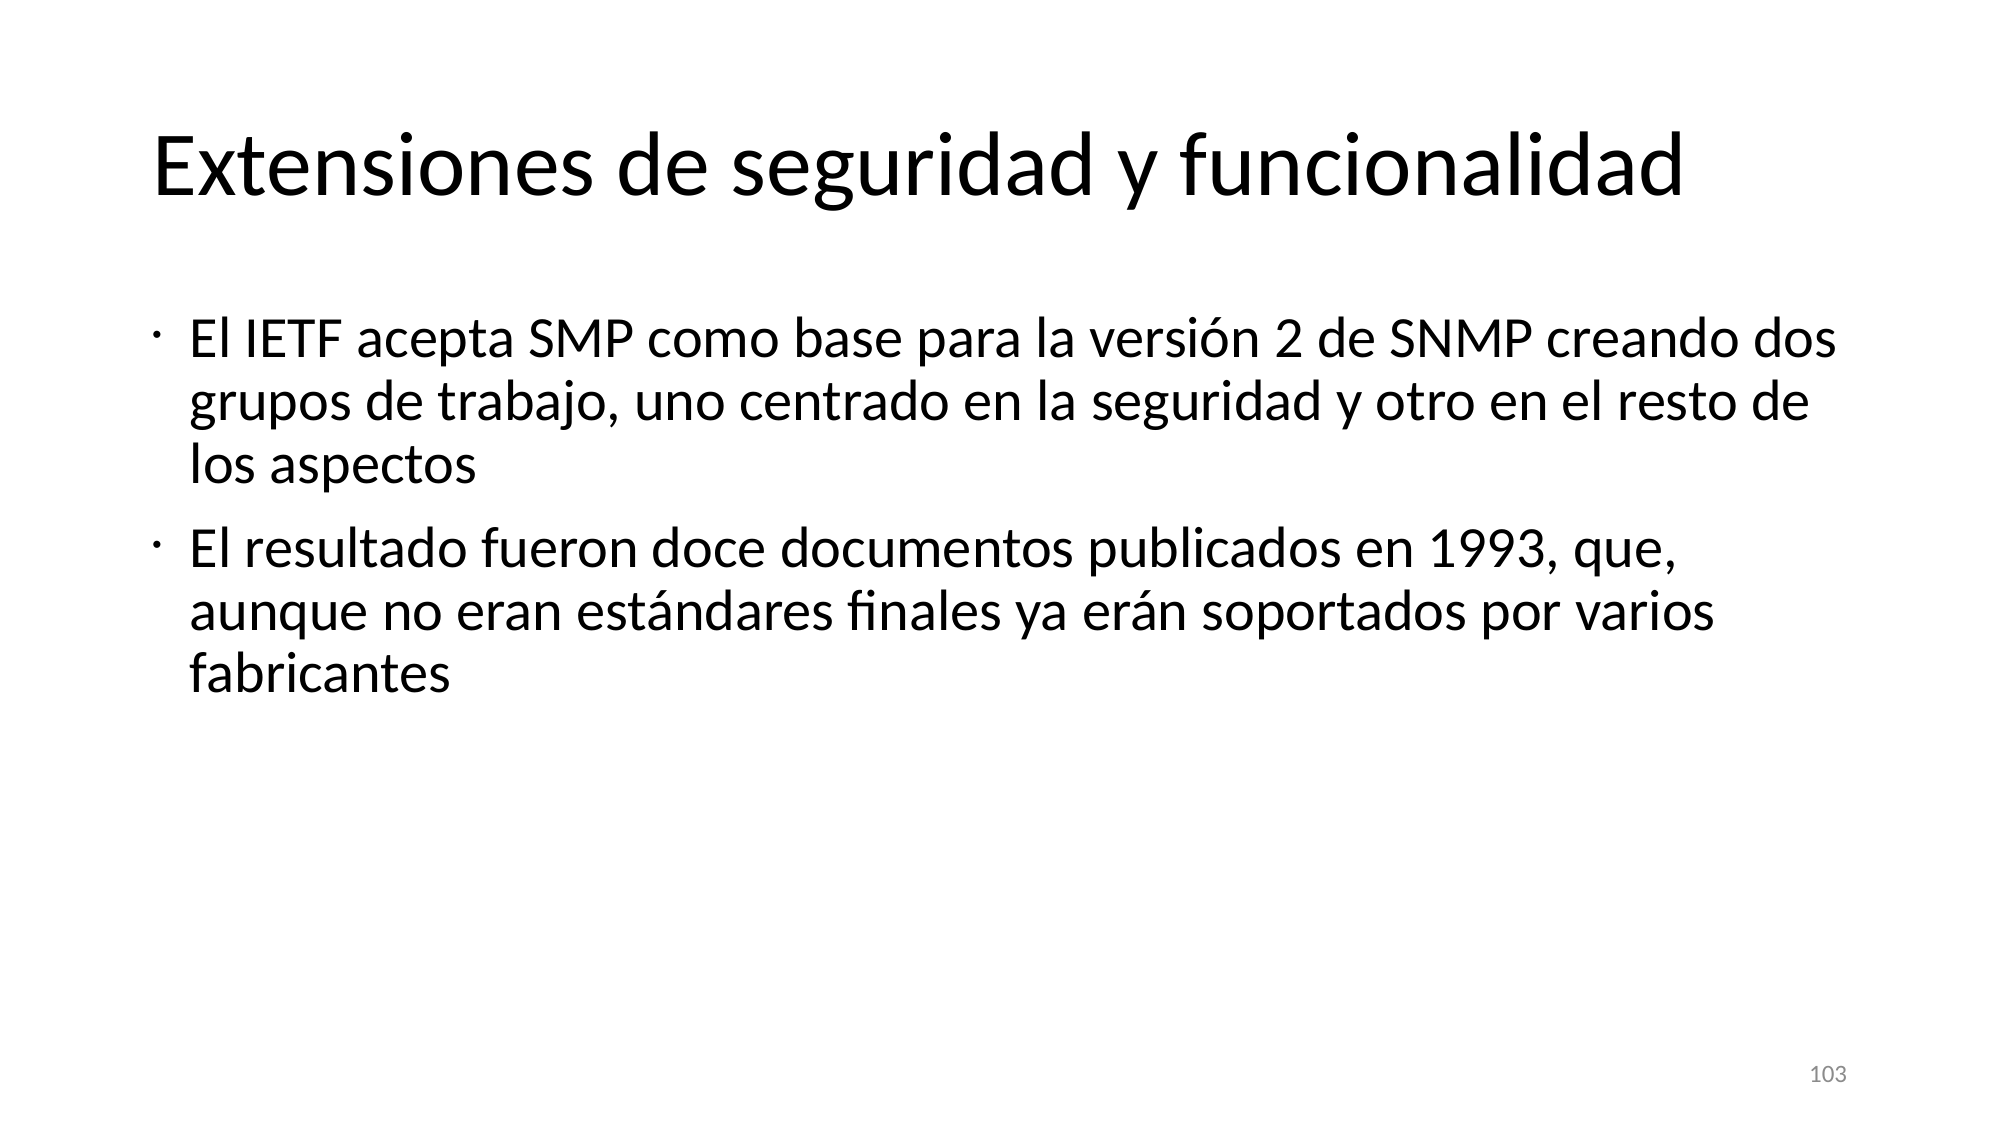

# Extensiones de seguridad y funcionalidad
El IETF acepta SMP como base para la versión 2 de SNMP creando dos grupos de trabajo, uno centrado en la seguridad y otro en el resto de los aspectos
El resultado fueron doce documentos publicados en 1993, que, aunque no eran estándares finales ya erán soportados por varios fabricantes
103